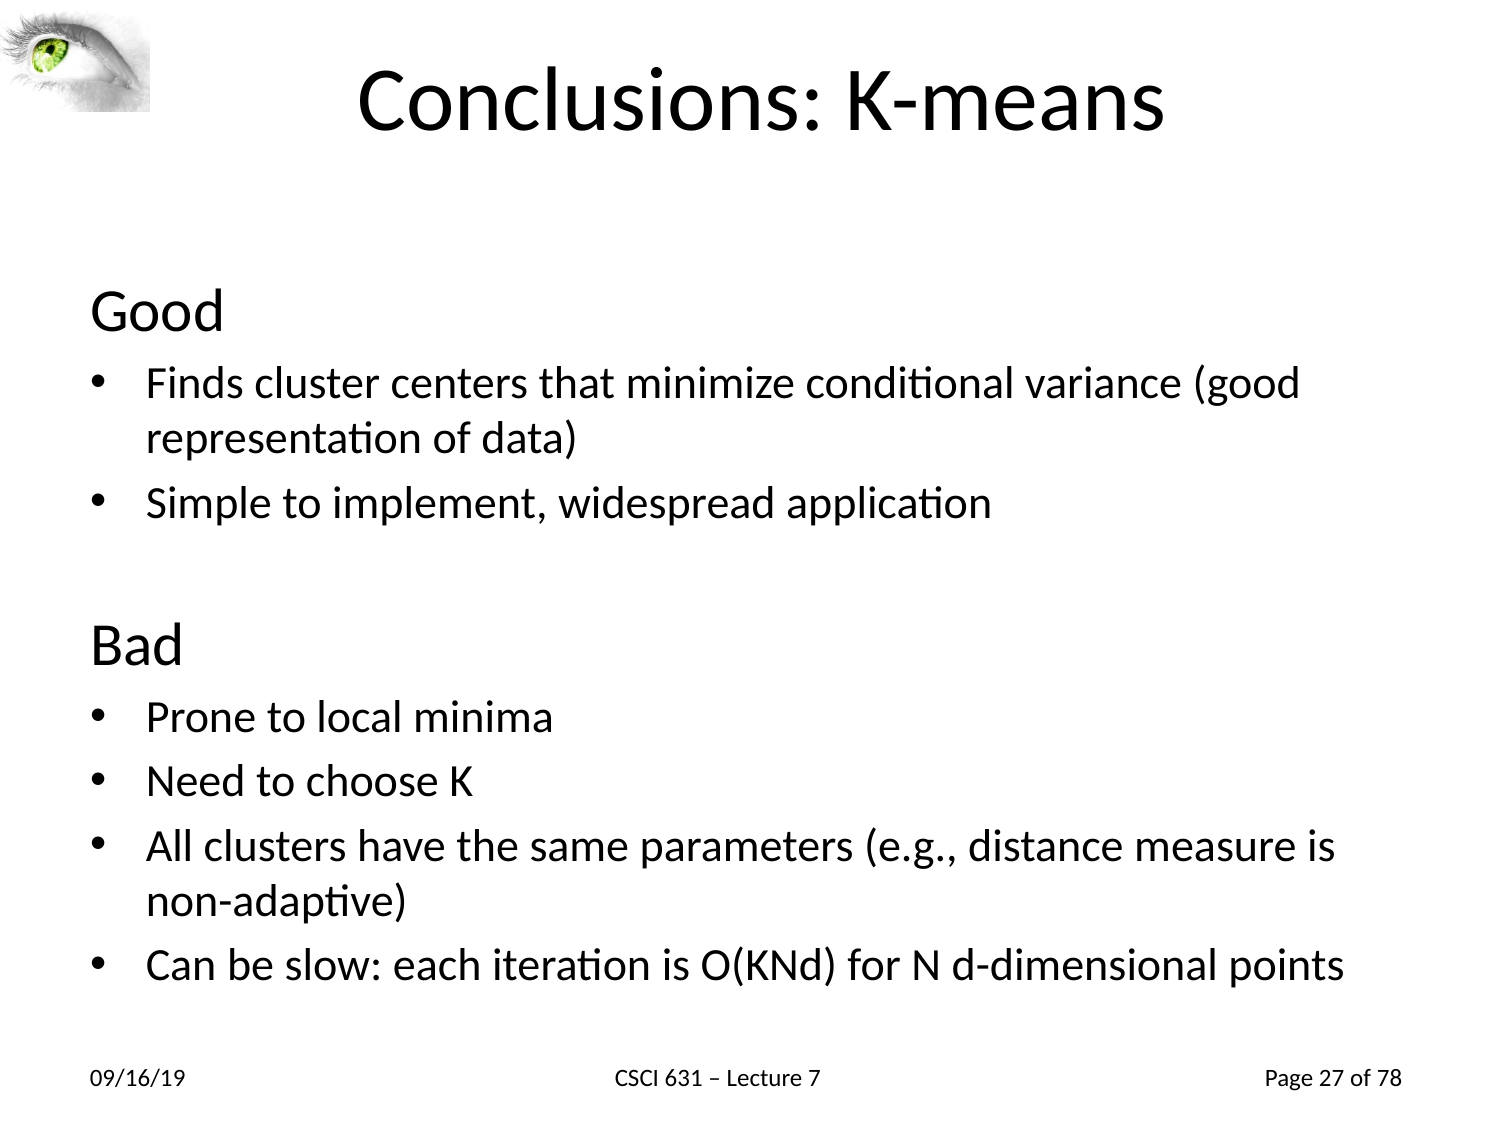

# Conclusions: K-means
Good
Finds cluster centers that minimize conditional variance (good representation of data)
Simple to implement, widespread application

Bad
Prone to local minima
Need to choose K
All clusters have the same parameters (e.g., distance measure is non-adaptive)
Can be slow: each iteration is O(KNd) for N d-dimensional points